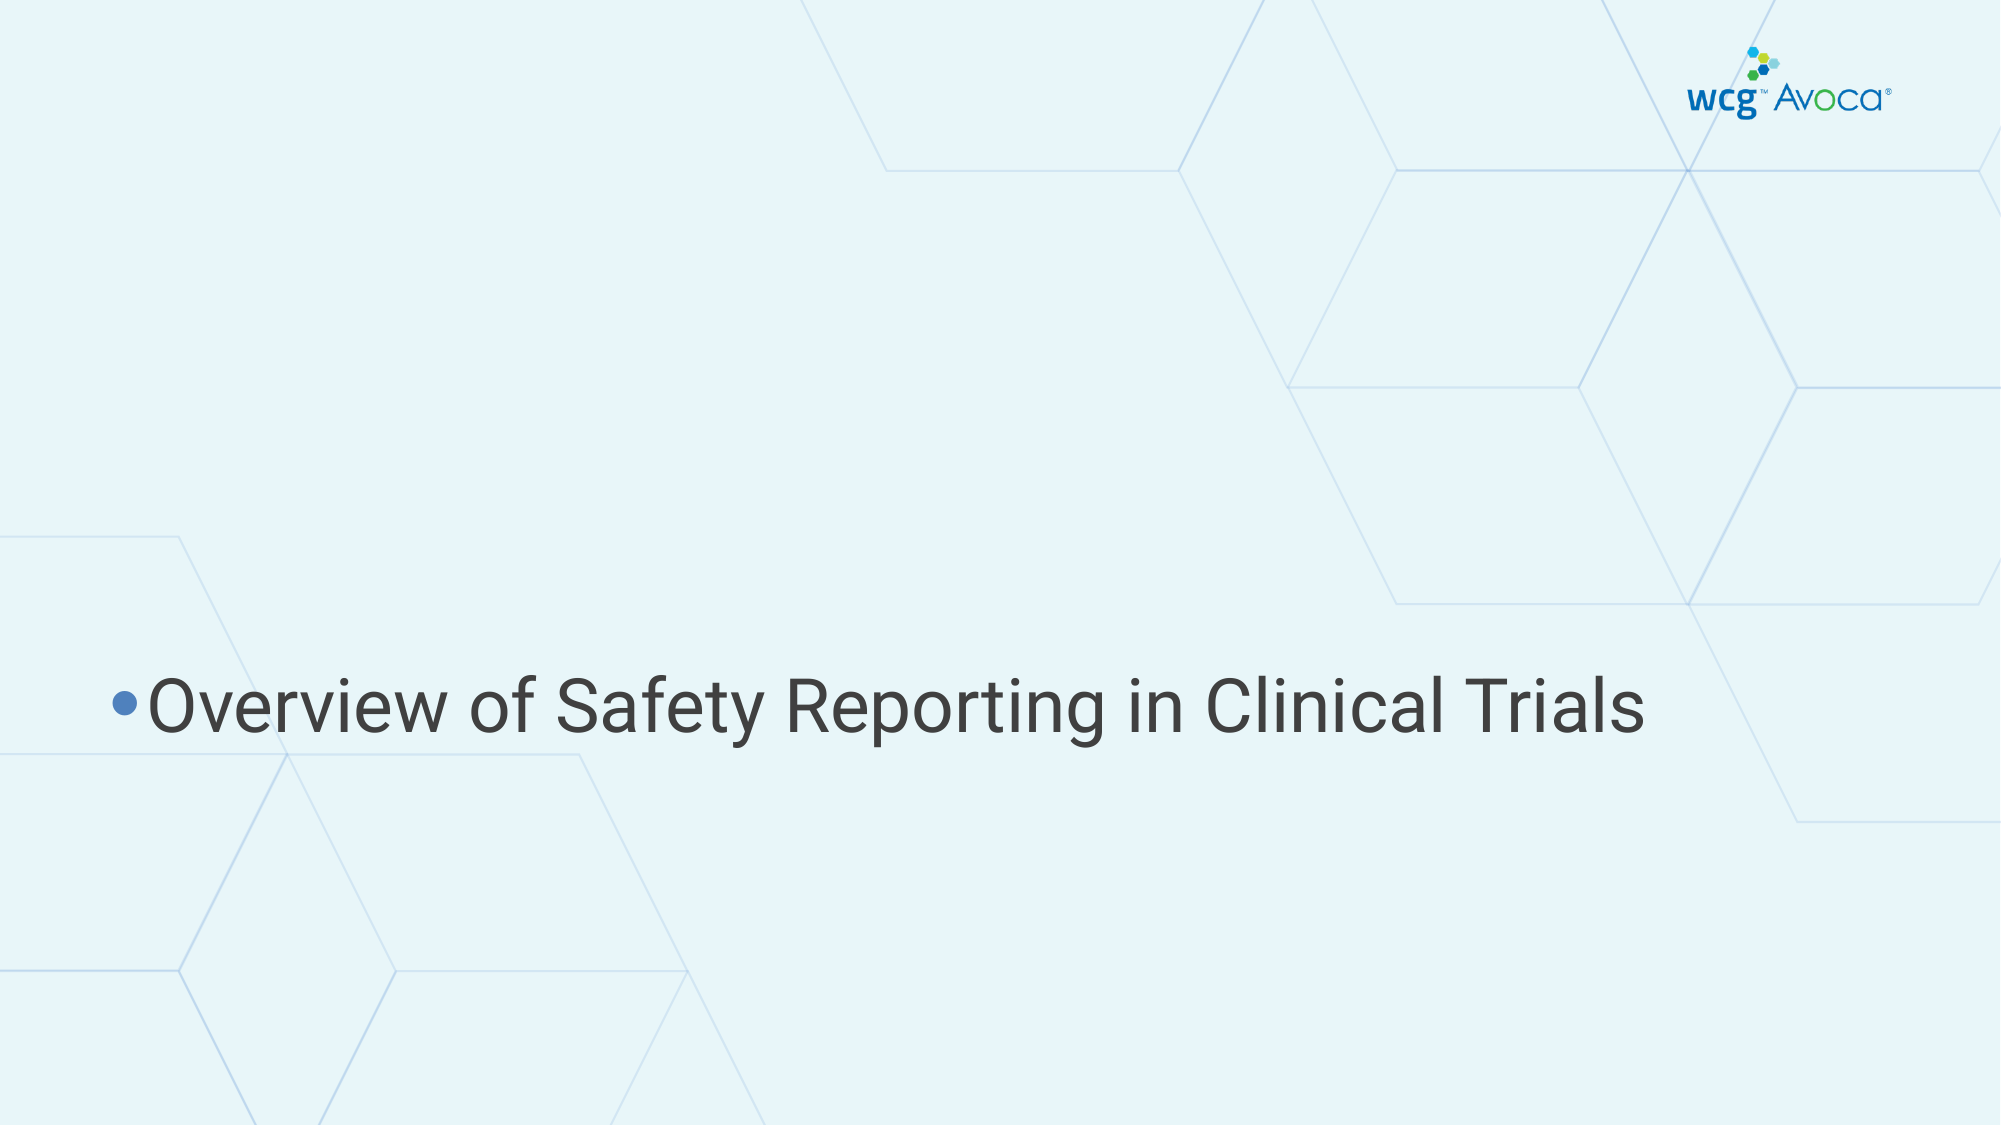

Overview of Safety Reporting in Clinical Trials